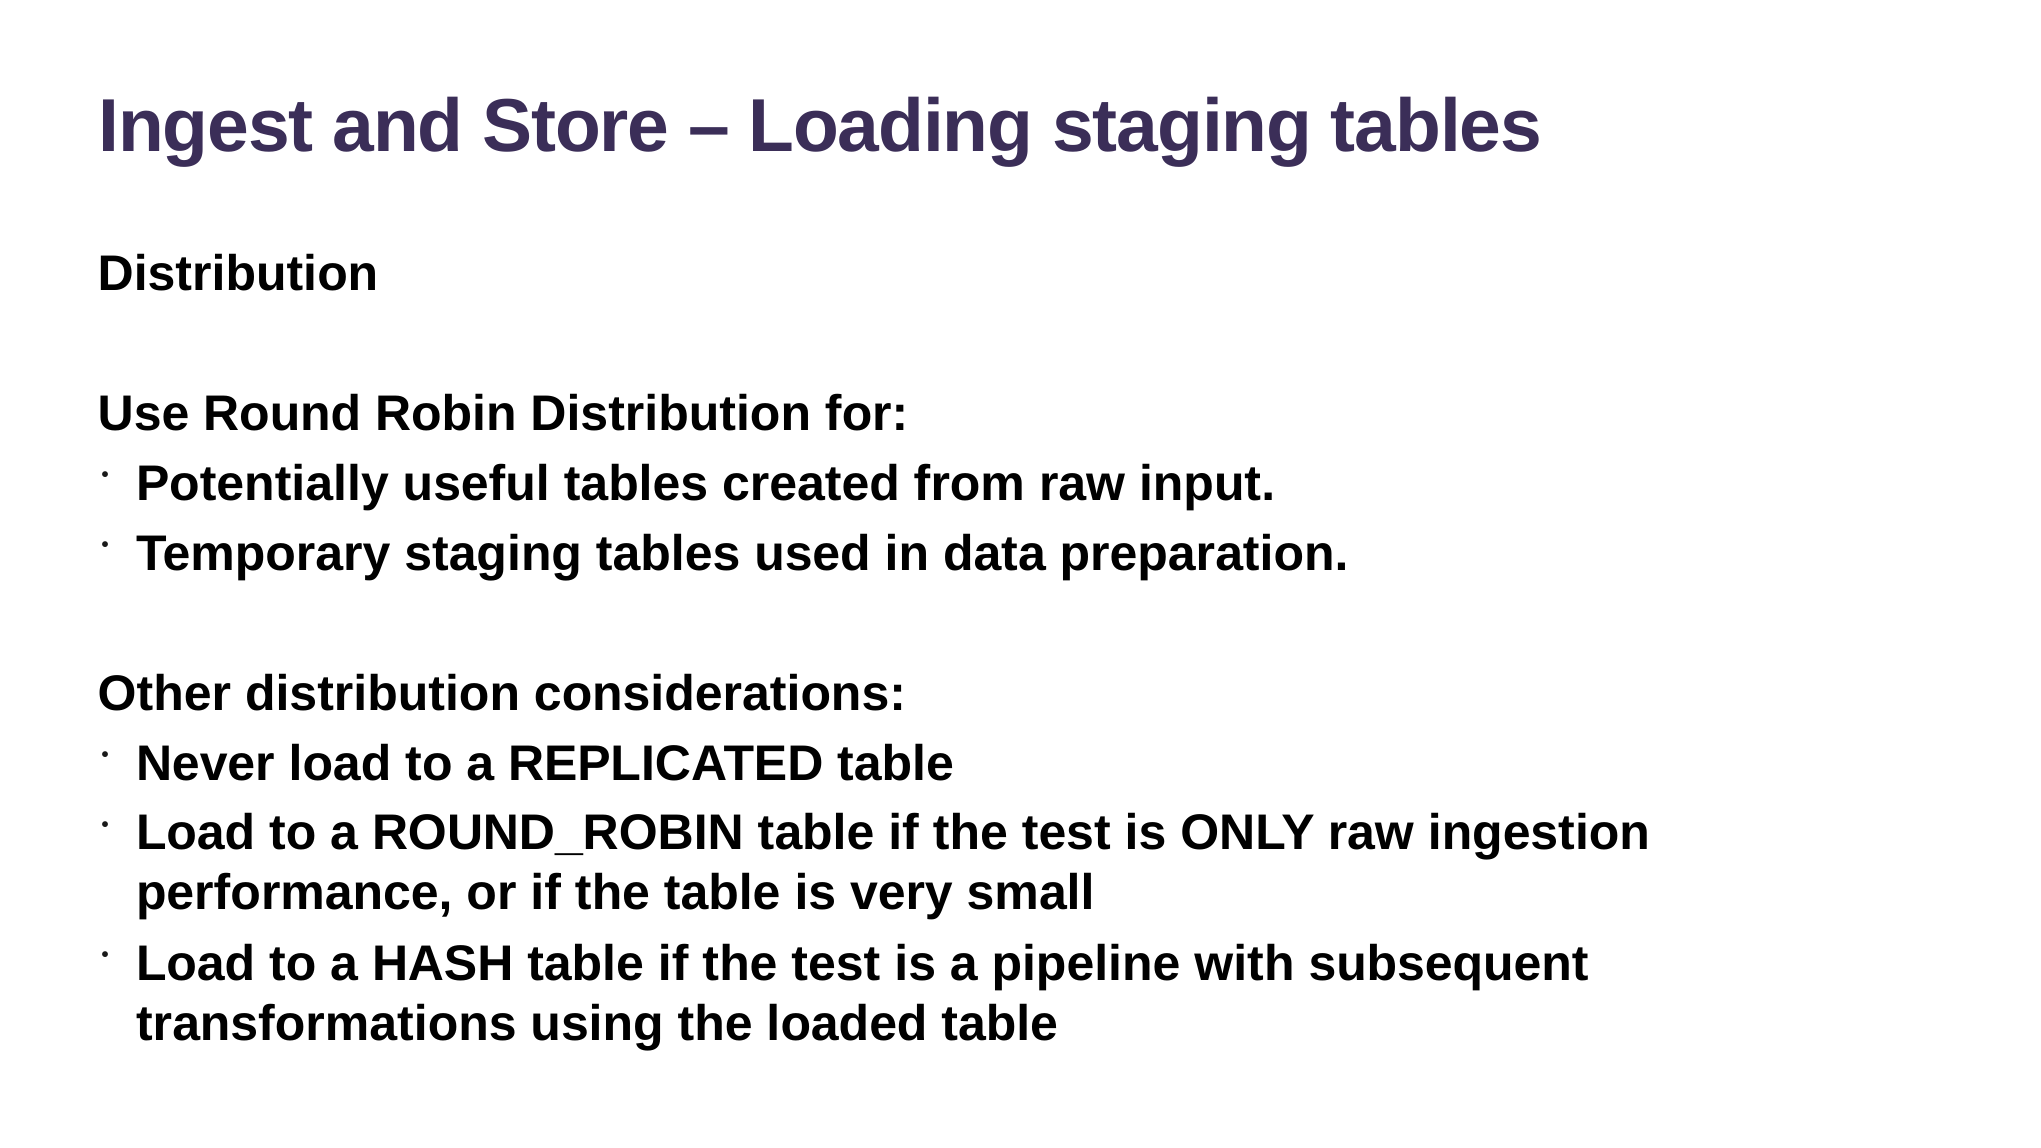

# Ingest and Store – Loading staging tables
Distribution

Use Round Robin Distribution for:
Potentially useful tables created from raw input.
Temporary staging tables used in data preparation.

Other distribution considerations:
Never load to a REPLICATED table
Load to a ROUND_ROBIN table if the test is ONLY raw ingestion  performance, or if the table is very small
Load to a HASH table if the test is a pipeline with subsequent transformations using the loaded table